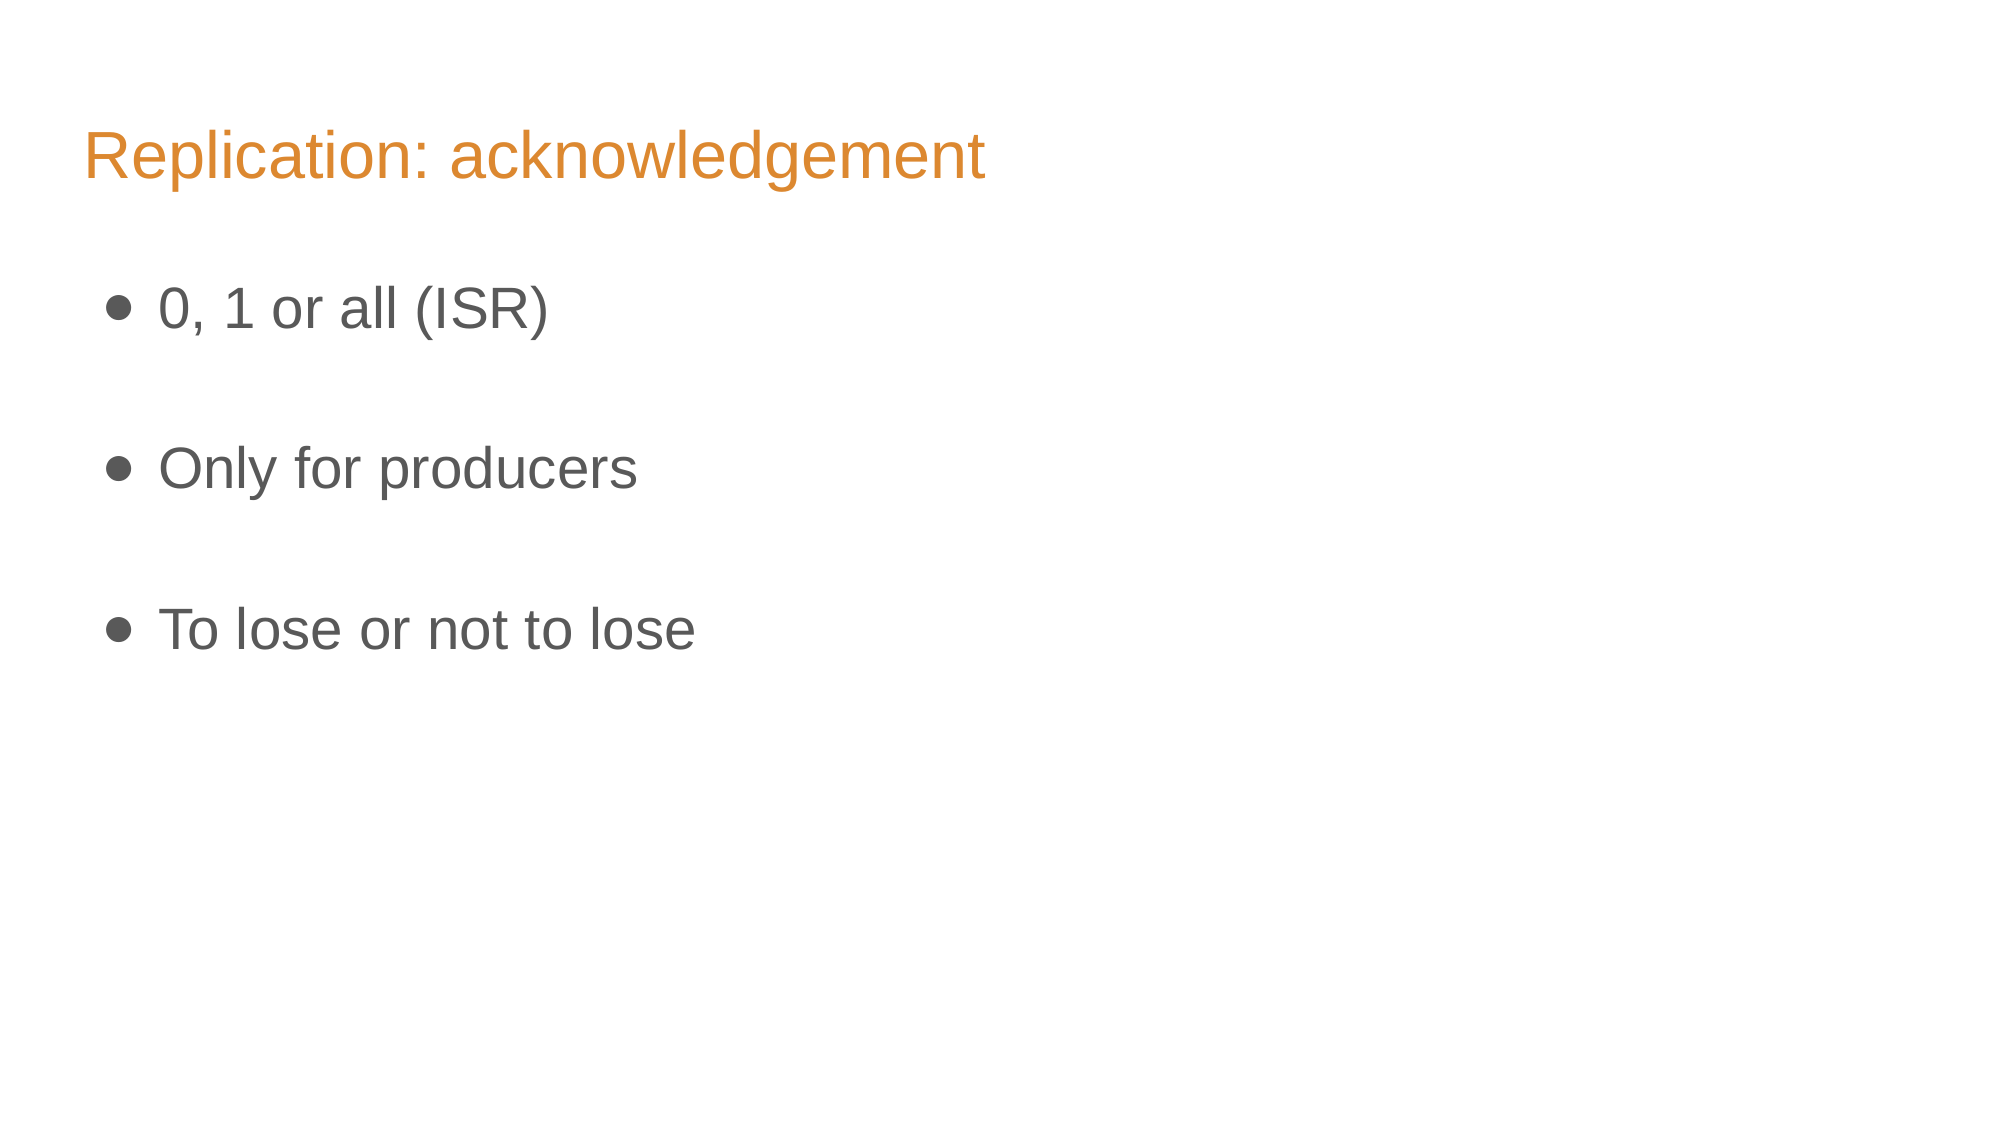

# Replication: acknowledgement
0, 1 or all (ISR)

Only for producers

To lose or not to lose